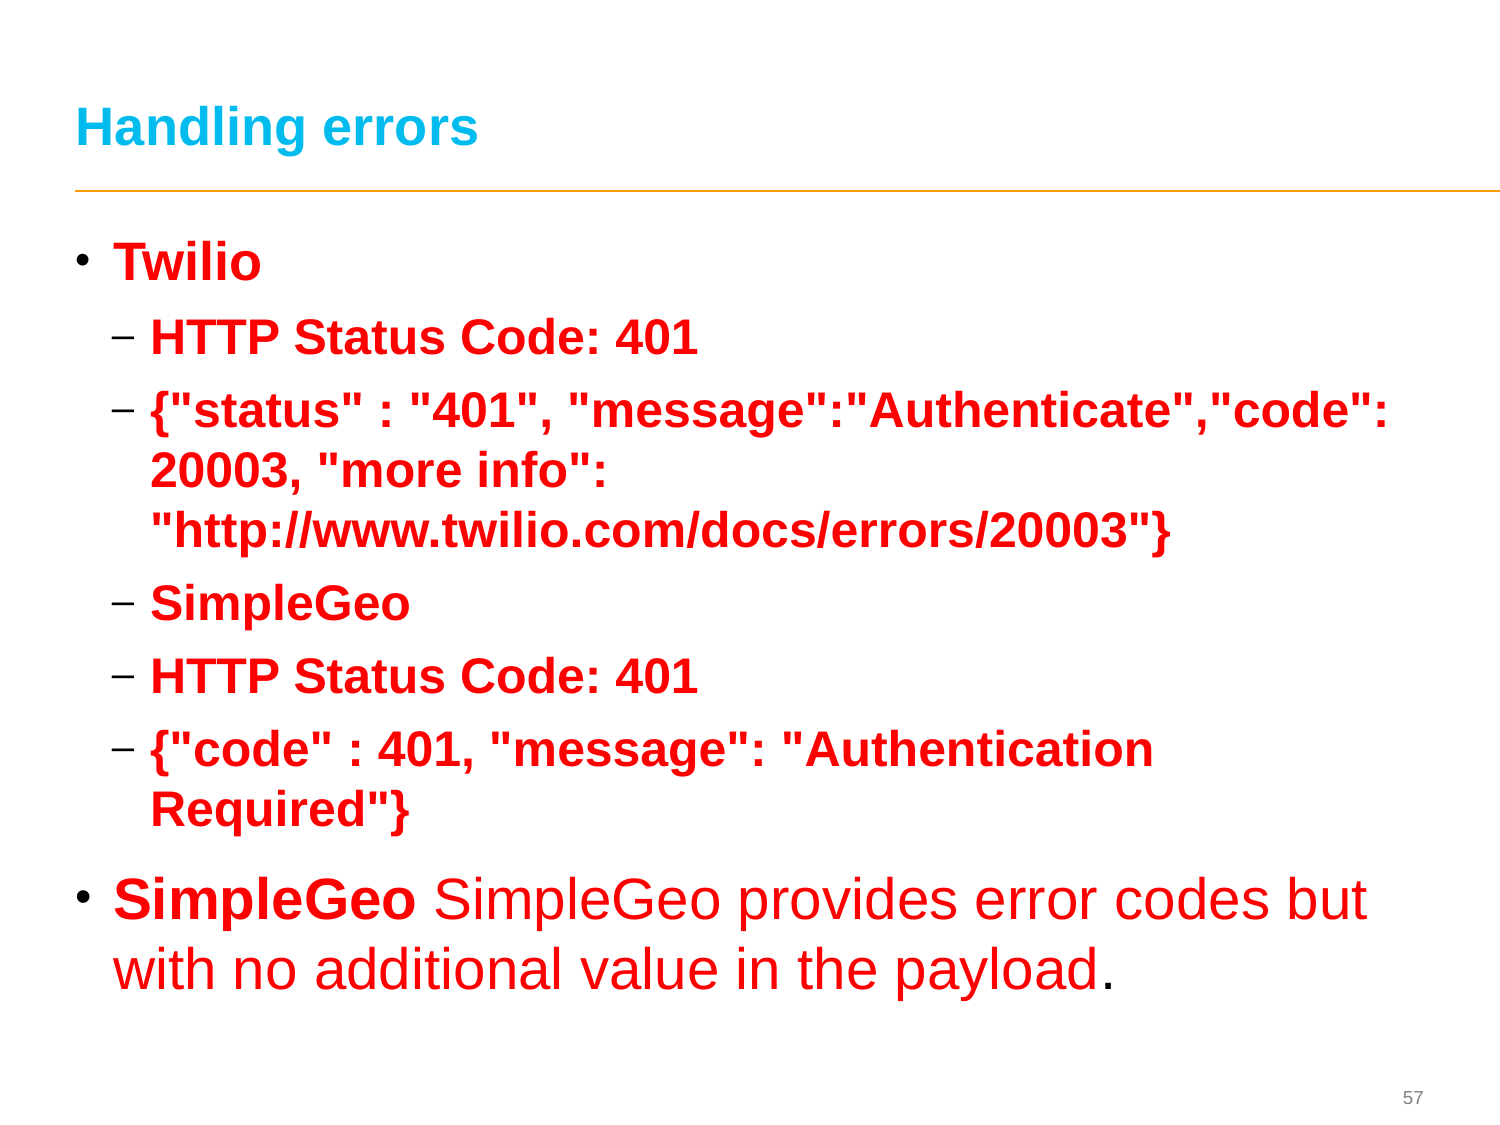

# Handling errors
Twilio
HTTP Status Code: 401
{"status" : "401", "message":"Authenticate","code": 20003, "more info": "http://www.twilio.com/docs/errors/20003"}
SimpleGeo
HTTP Status Code: 401
{"code" : 401, "message": "Authentication Required"}
SimpleGeo SimpleGeo provides error codes but with no additional value in the payload.